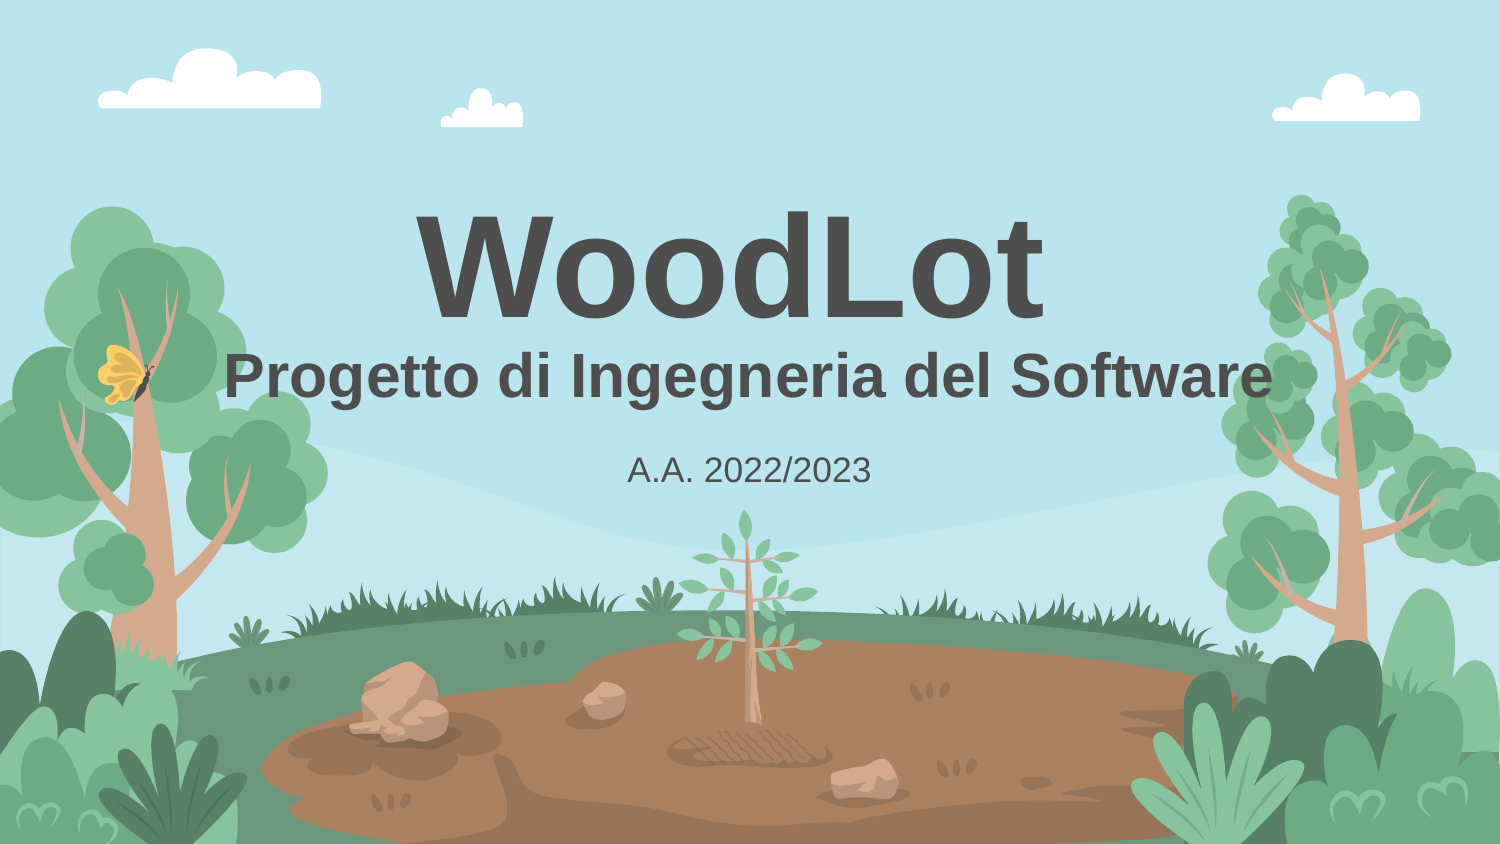

# WoodLot Progetto di Ingegneria del Software

A.A. 2022/2023